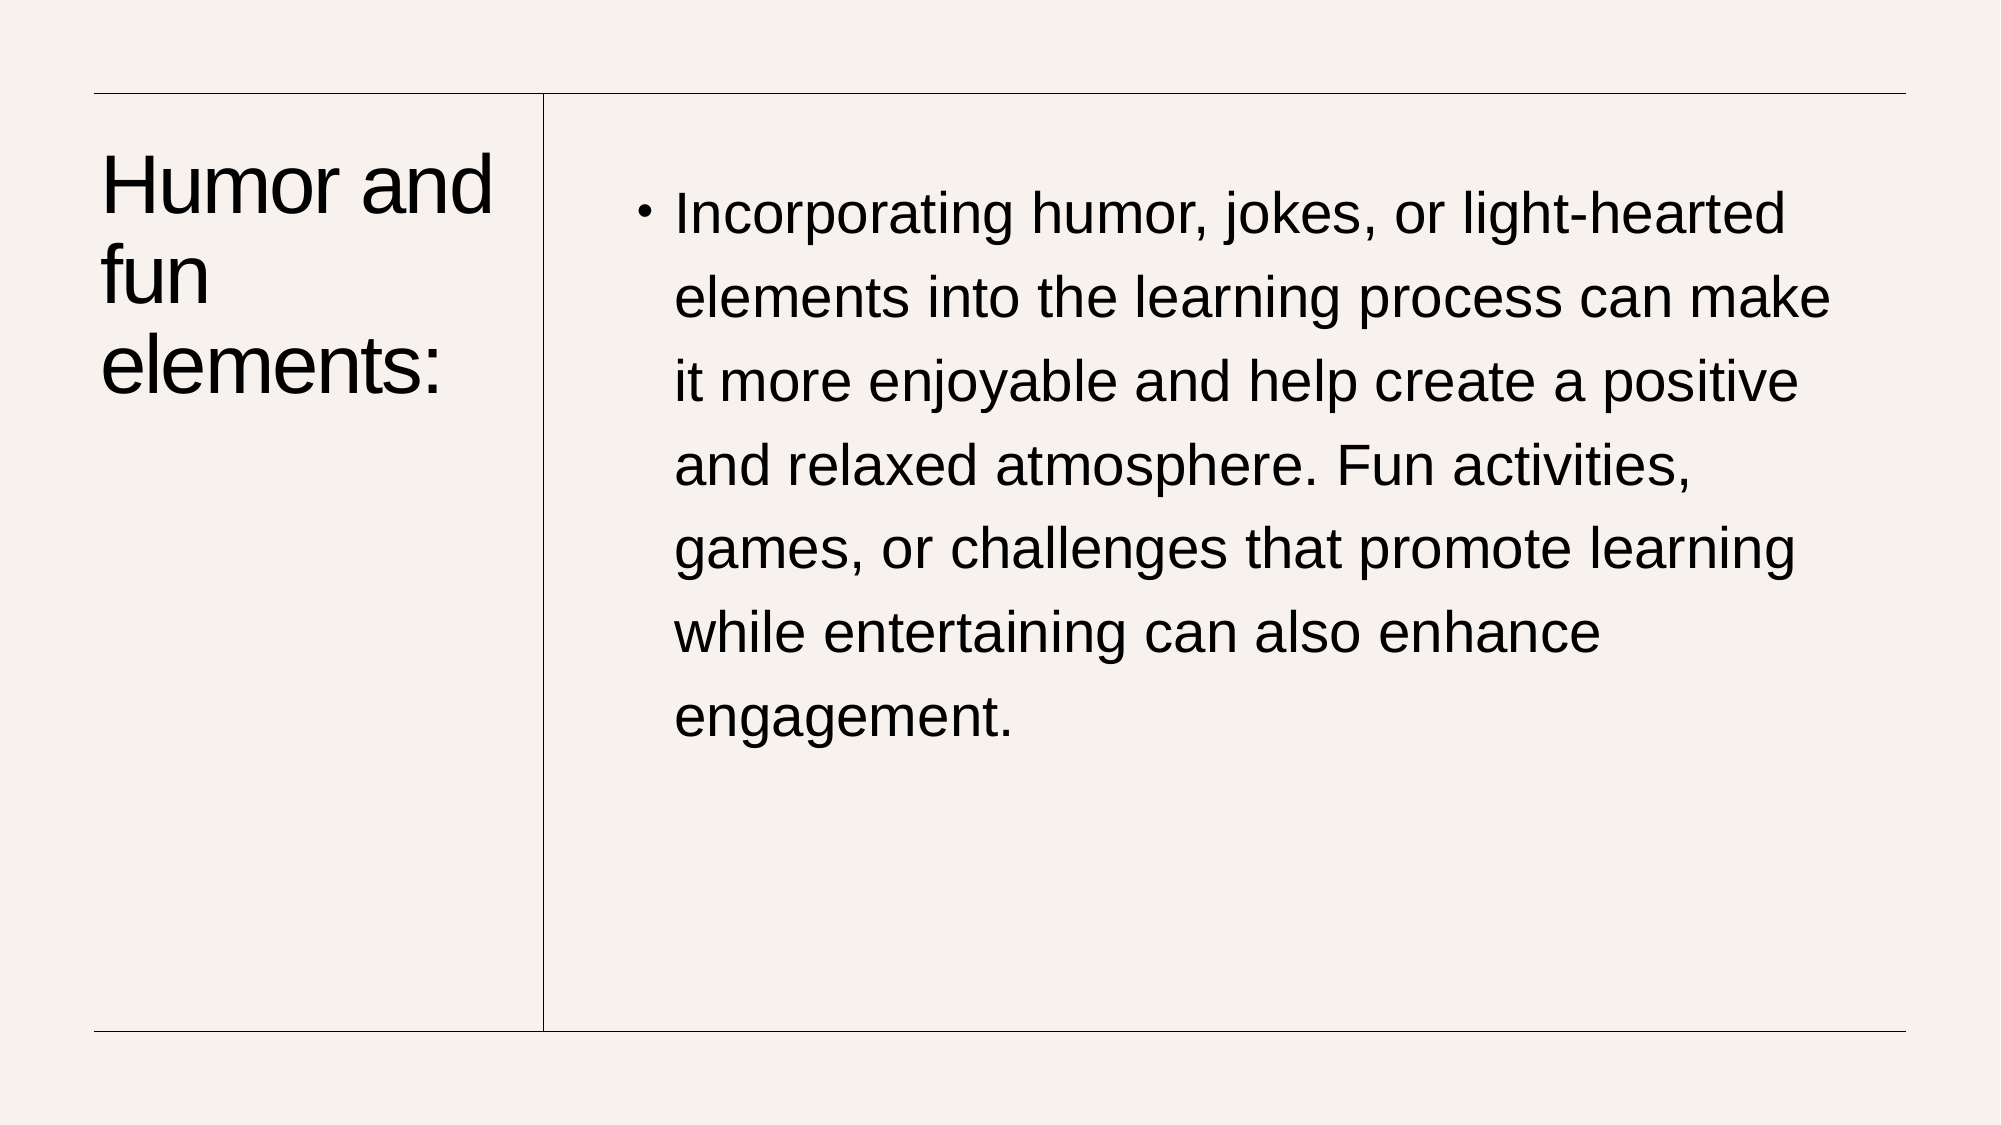

# Humor and fun elements:
Incorporating humor, jokes, or light-hearted elements into the learning process can make it more enjoyable and help create a positive and relaxed atmosphere. Fun activities, games, or challenges that promote learning while entertaining can also enhance engagement.